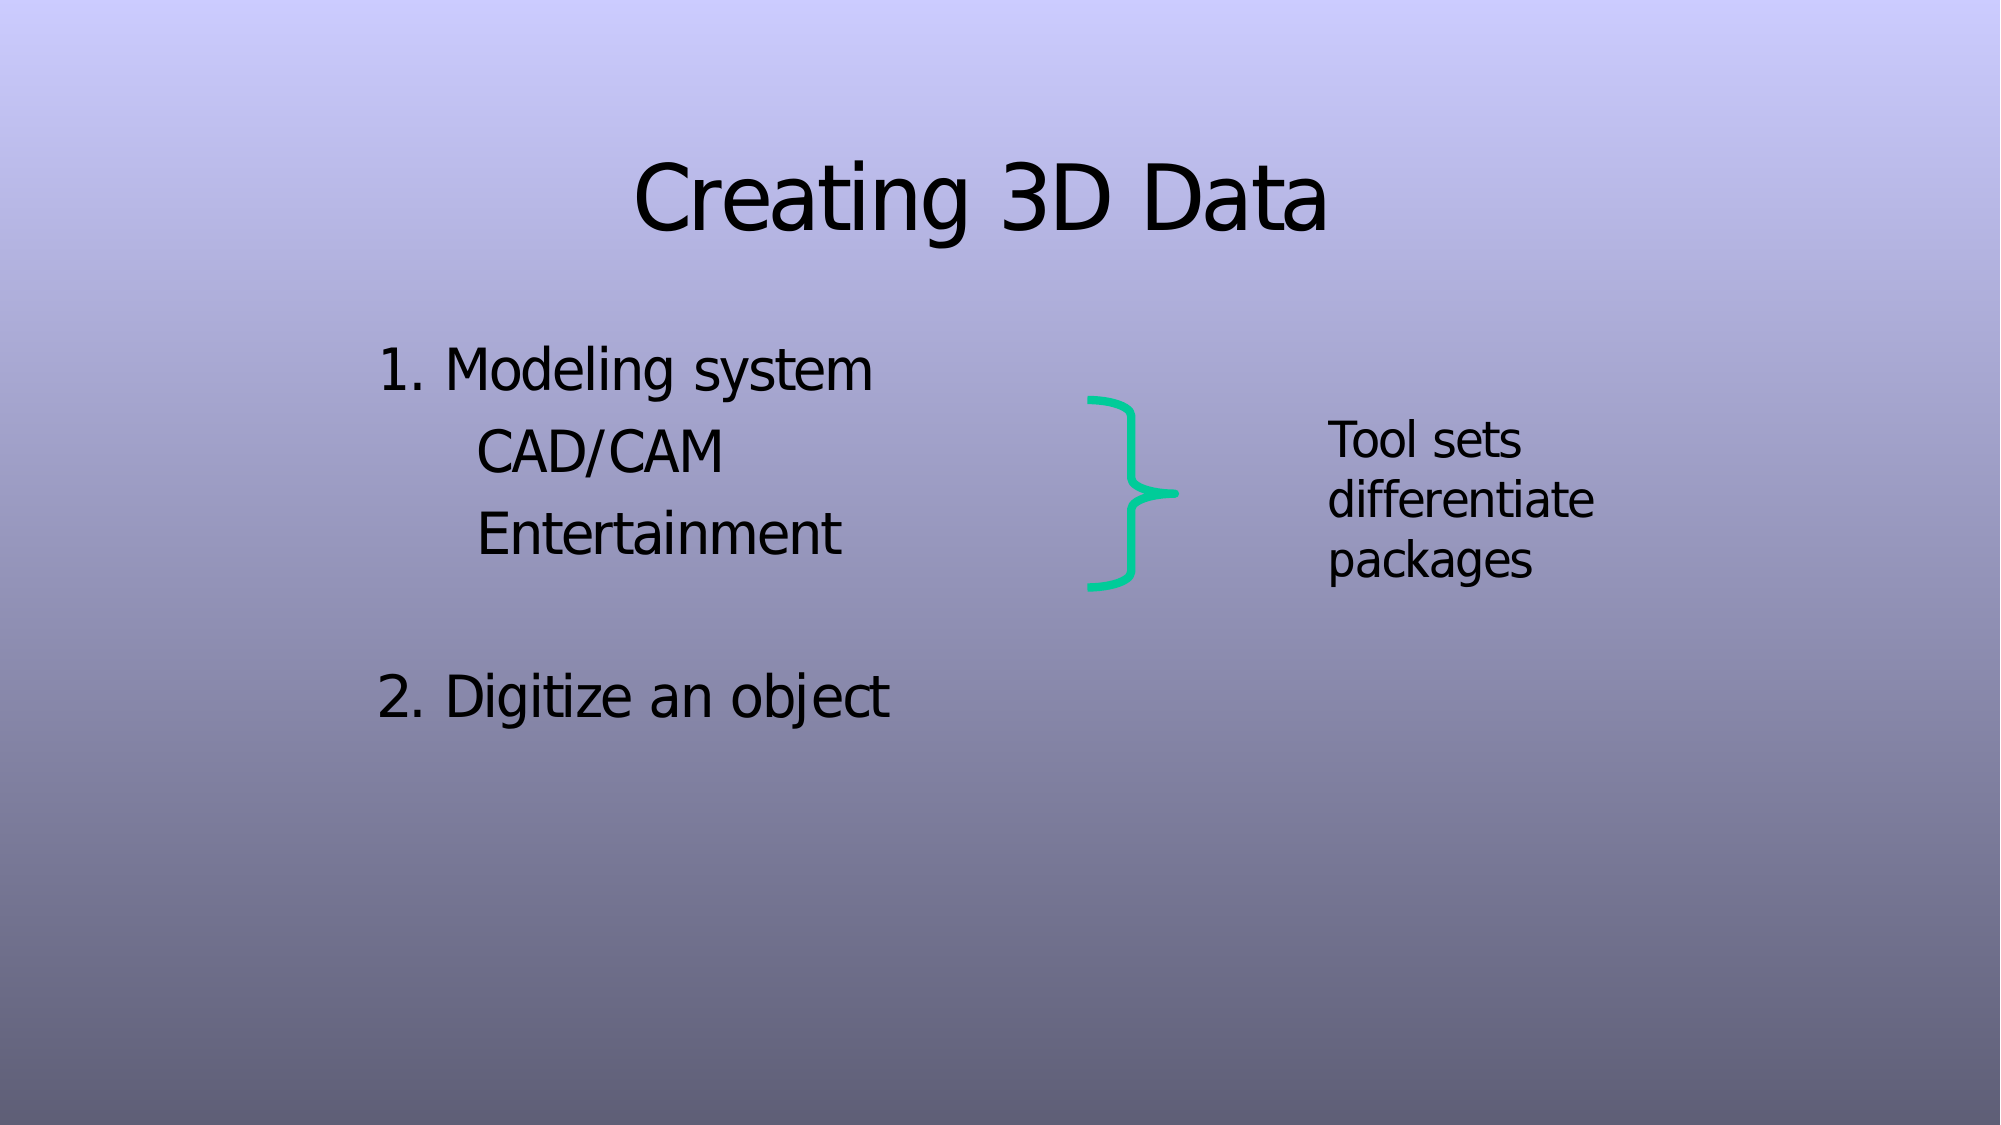

# Creating 3D Data
1. Modeling system
	CAD/CAM
	Entertainment

2. Digitize an object

Tool sets
differentiate
packages